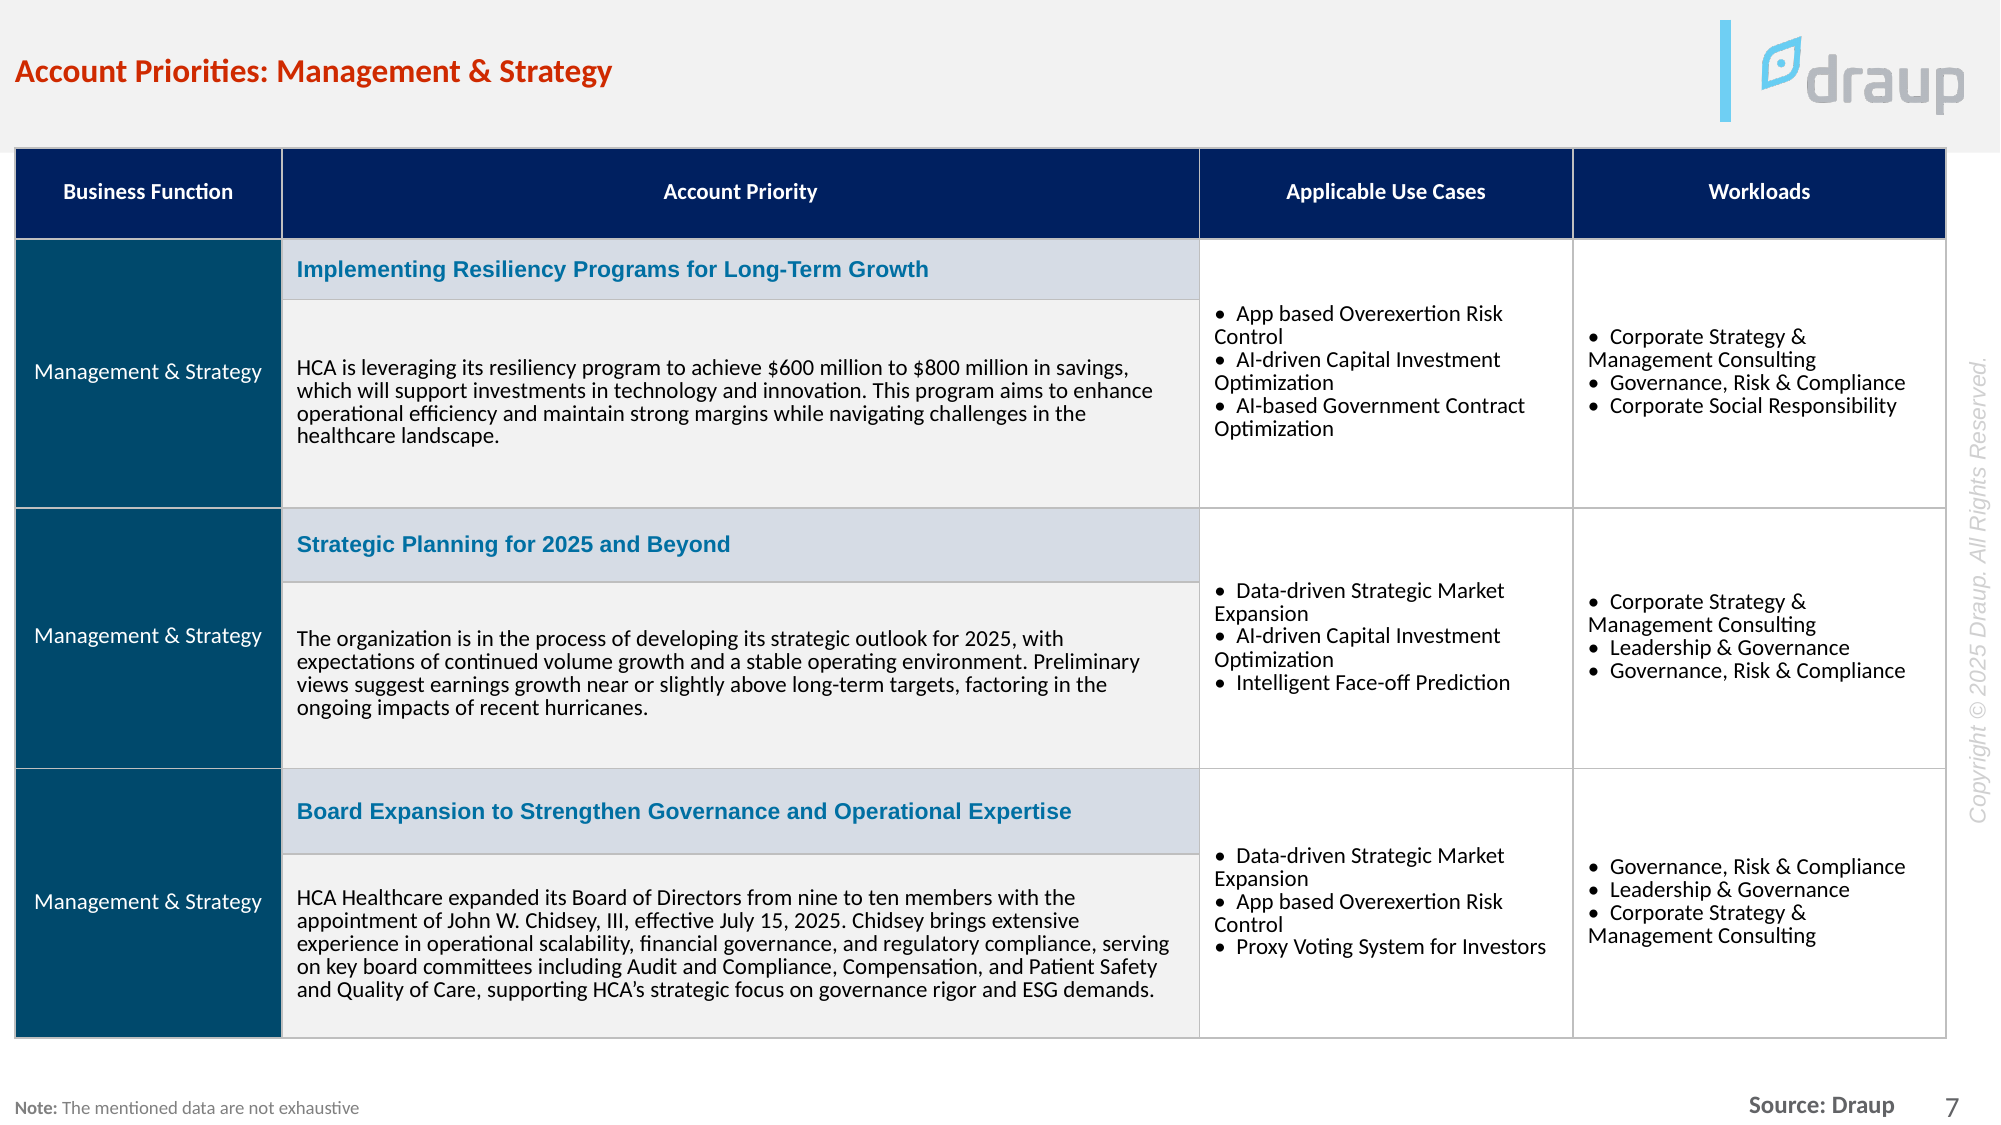

Account Priorities: Management & Strategy
| Business Function | Account Priority | Applicable Use Cases | Workloads |
| --- | --- | --- | --- |
| Management & Strategy | Implementing Resiliency Programs for Long-Term Growth | • App based Overexertion Risk Control • AI-driven Capital Investment Optimization • AI-based Government Contract Optimization | • Corporate Strategy & Management Consulting • Governance, Risk & Compliance • Corporate Social Responsibility |
|  | HCA is leveraging its resiliency program to achieve $600 million to $800 million in savings, which will support investments in technology and innovation. This program aims to enhance operational efficiency and maintain strong margins while navigating challenges in the healthcare landscape. |  |  |
| Management & Strategy | Strategic Planning for 2025 and Beyond | • Data-driven Strategic Market Expansion • AI-driven Capital Investment Optimization • Intelligent Face-off Prediction | • Corporate Strategy & Management Consulting • Leadership & Governance • Governance, Risk & Compliance |
|  | The organization is in the process of developing its strategic outlook for 2025, with expectations of continued volume growth and a stable operating environment. Preliminary views suggest earnings growth near or slightly above long-term targets, factoring in the ongoing impacts of recent hurricanes. |  |  |
| Management & Strategy | Board Expansion to Strengthen Governance and Operational Expertise | • Data-driven Strategic Market Expansion • App based Overexertion Risk Control • Proxy Voting System for Investors | • Governance, Risk & Compliance • Leadership & Governance • Corporate Strategy & Management Consulting |
|  | HCA Healthcare expanded its Board of Directors from nine to ten members with the appointment of John W. Chidsey, III, effective July 15, 2025. Chidsey brings extensive experience in operational scalability, financial governance, and regulatory compliance, serving on key board committees including Audit and Compliance, Compensation, and Patient Safety and Quality of Care, supporting HCA’s strategic focus on governance rigor and ESG demands. |  |  |
Note: The mentioned data are not exhaustive